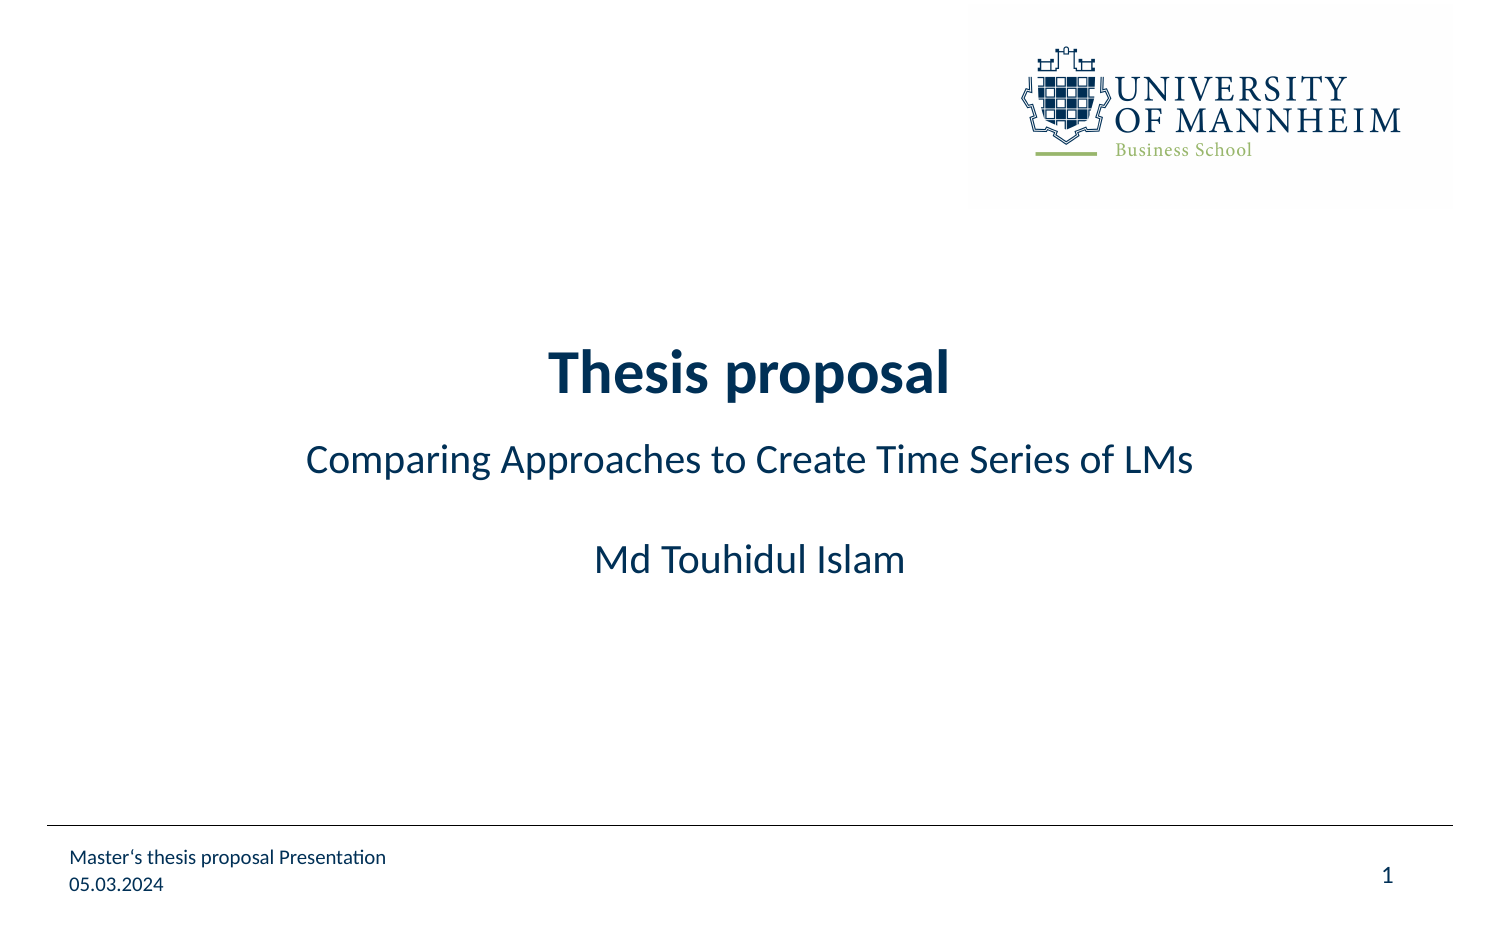

# Thesis proposal
Comparing Approaches to Create Time Series of LMs

Md Touhidul Islam